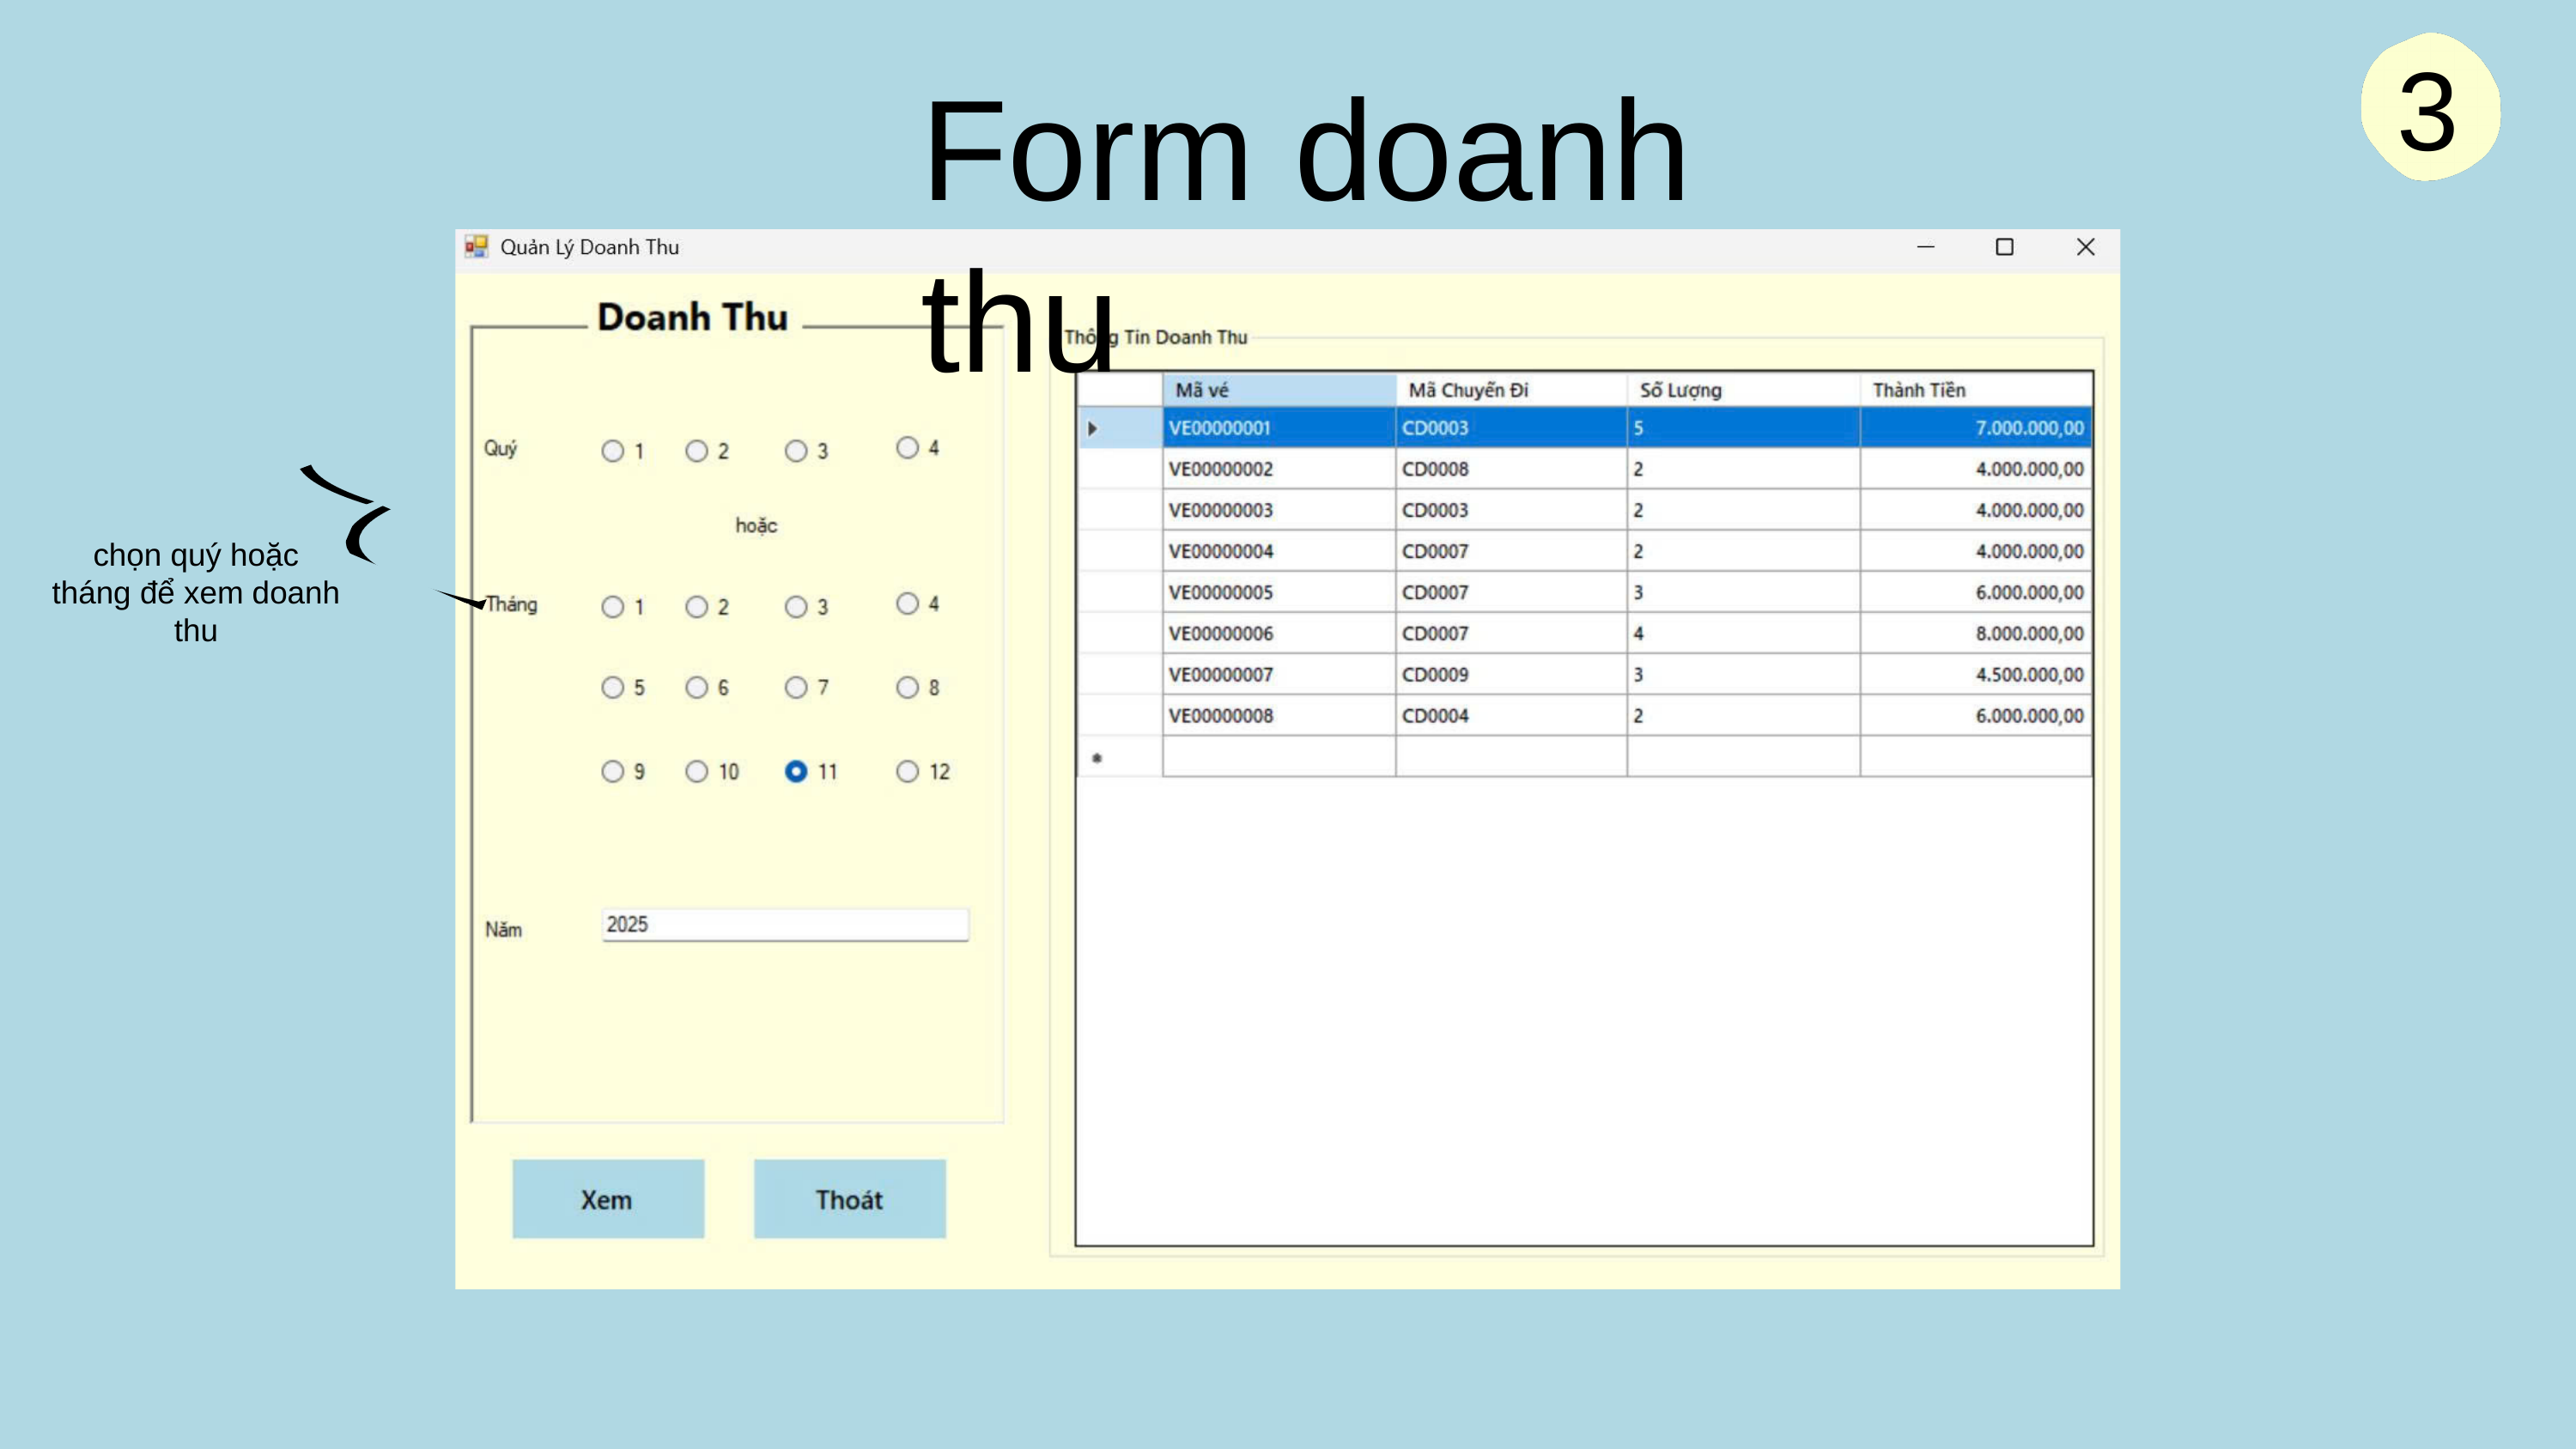

3
Form doanh thu

chọn quý hoặc tháng để xem doanh thu